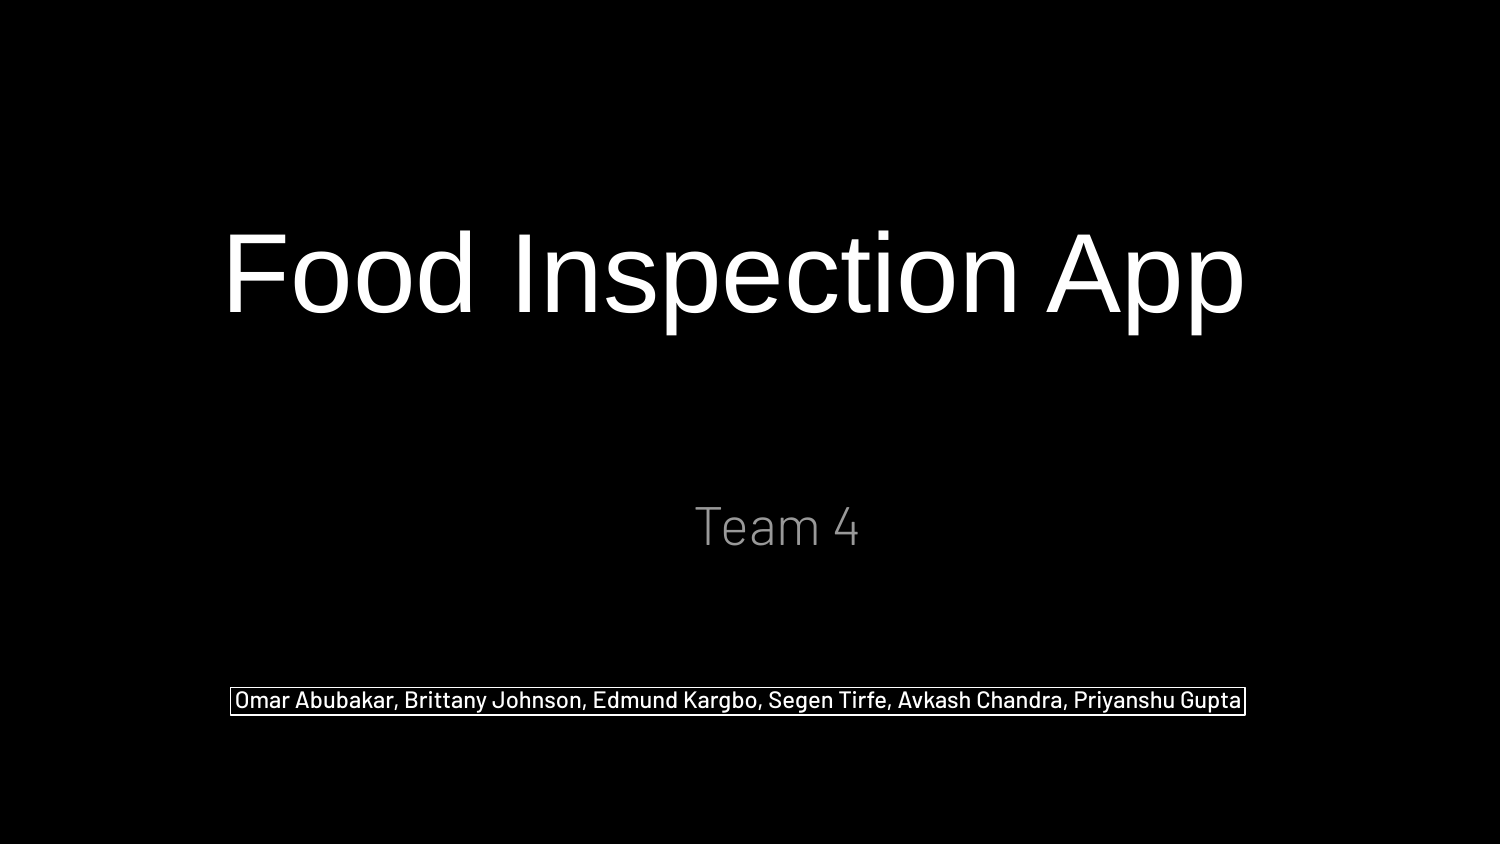

# Food Inspection App
Team 4
 Omar Abubakar, Brittany Johnson, Edmund Kargbo, Segen Tirfe, Avkash Chandra, Priyanshu Gupta